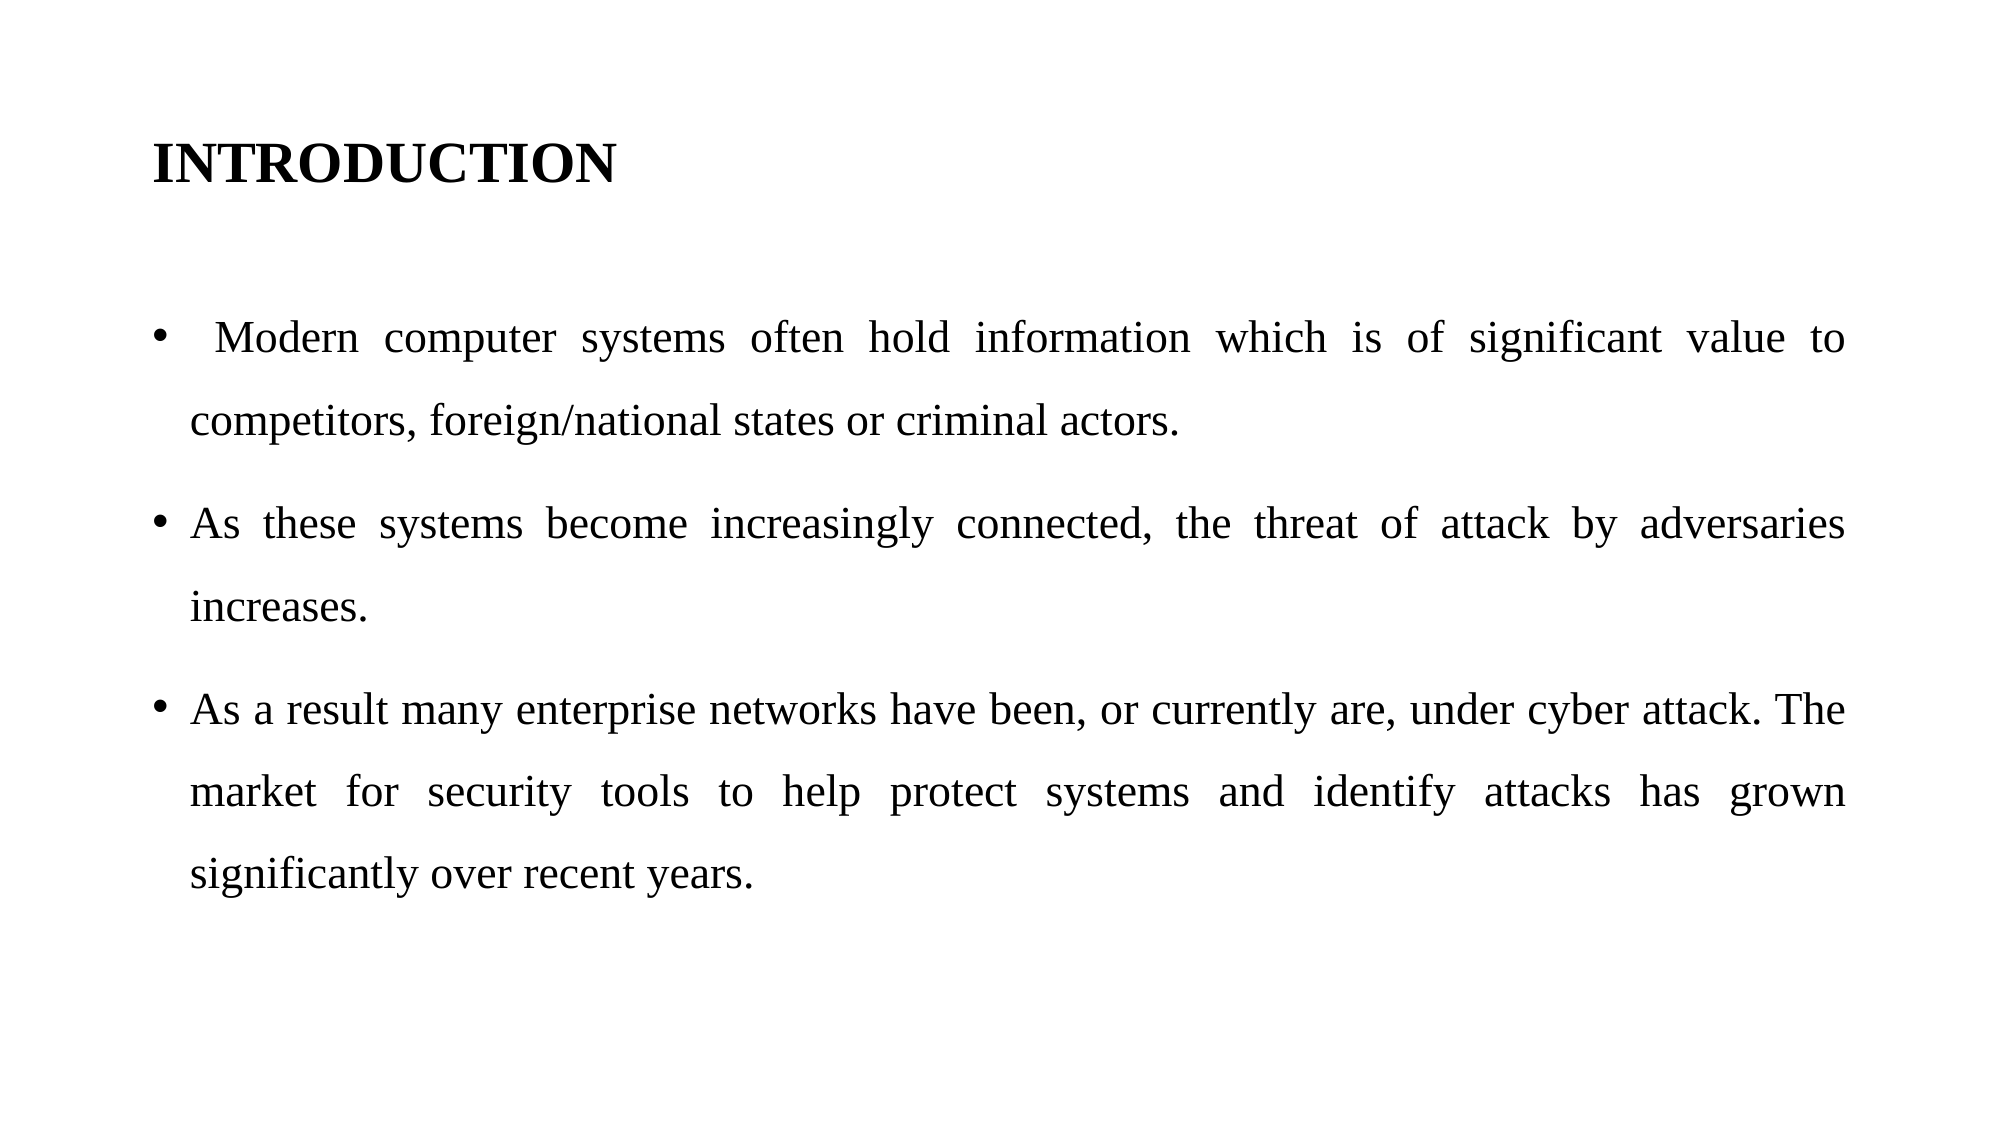

# INTRODUCTION
 Modern computer systems often hold information which is of significant value to competitors, foreign/national states or criminal actors.
As these systems become increasingly connected, the threat of attack by adversaries increases.
As a result many enterprise networks have been, or currently are, under cyber attack. The market for security tools to help protect systems and identify attacks has grown significantly over recent years.